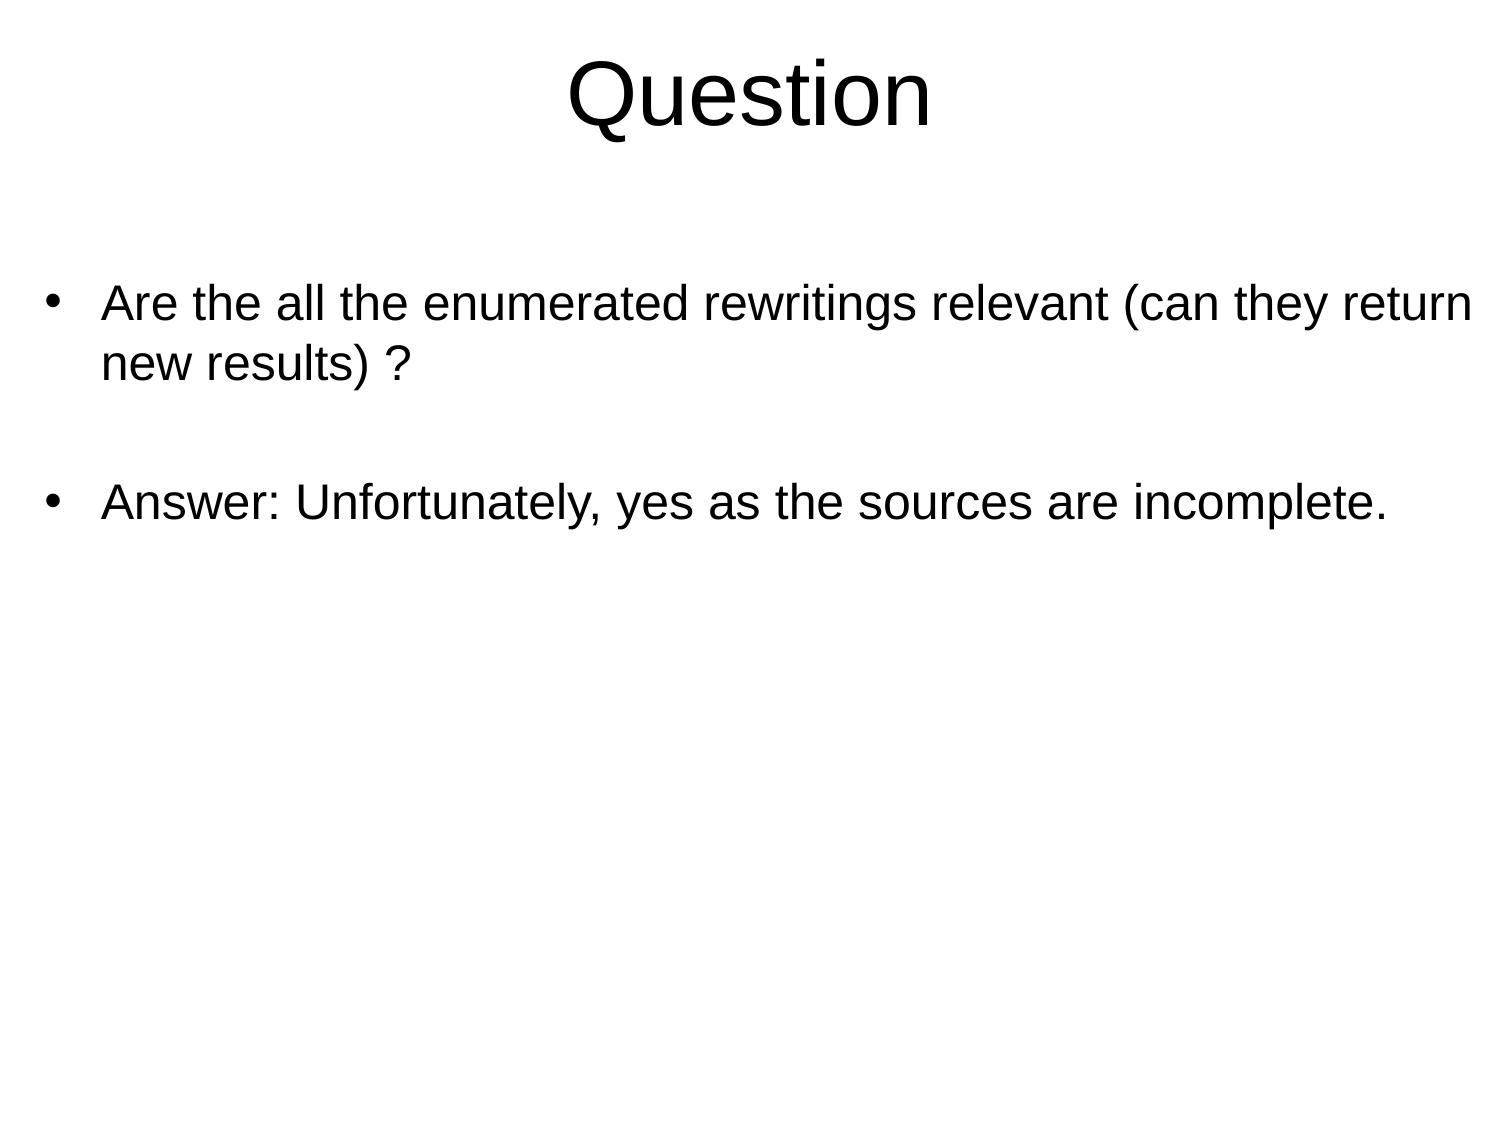

# Question
Are the all the enumerated rewritings relevant (can they return new results) ?

Answer: Unfortunately, yes as the sources are incomplete.